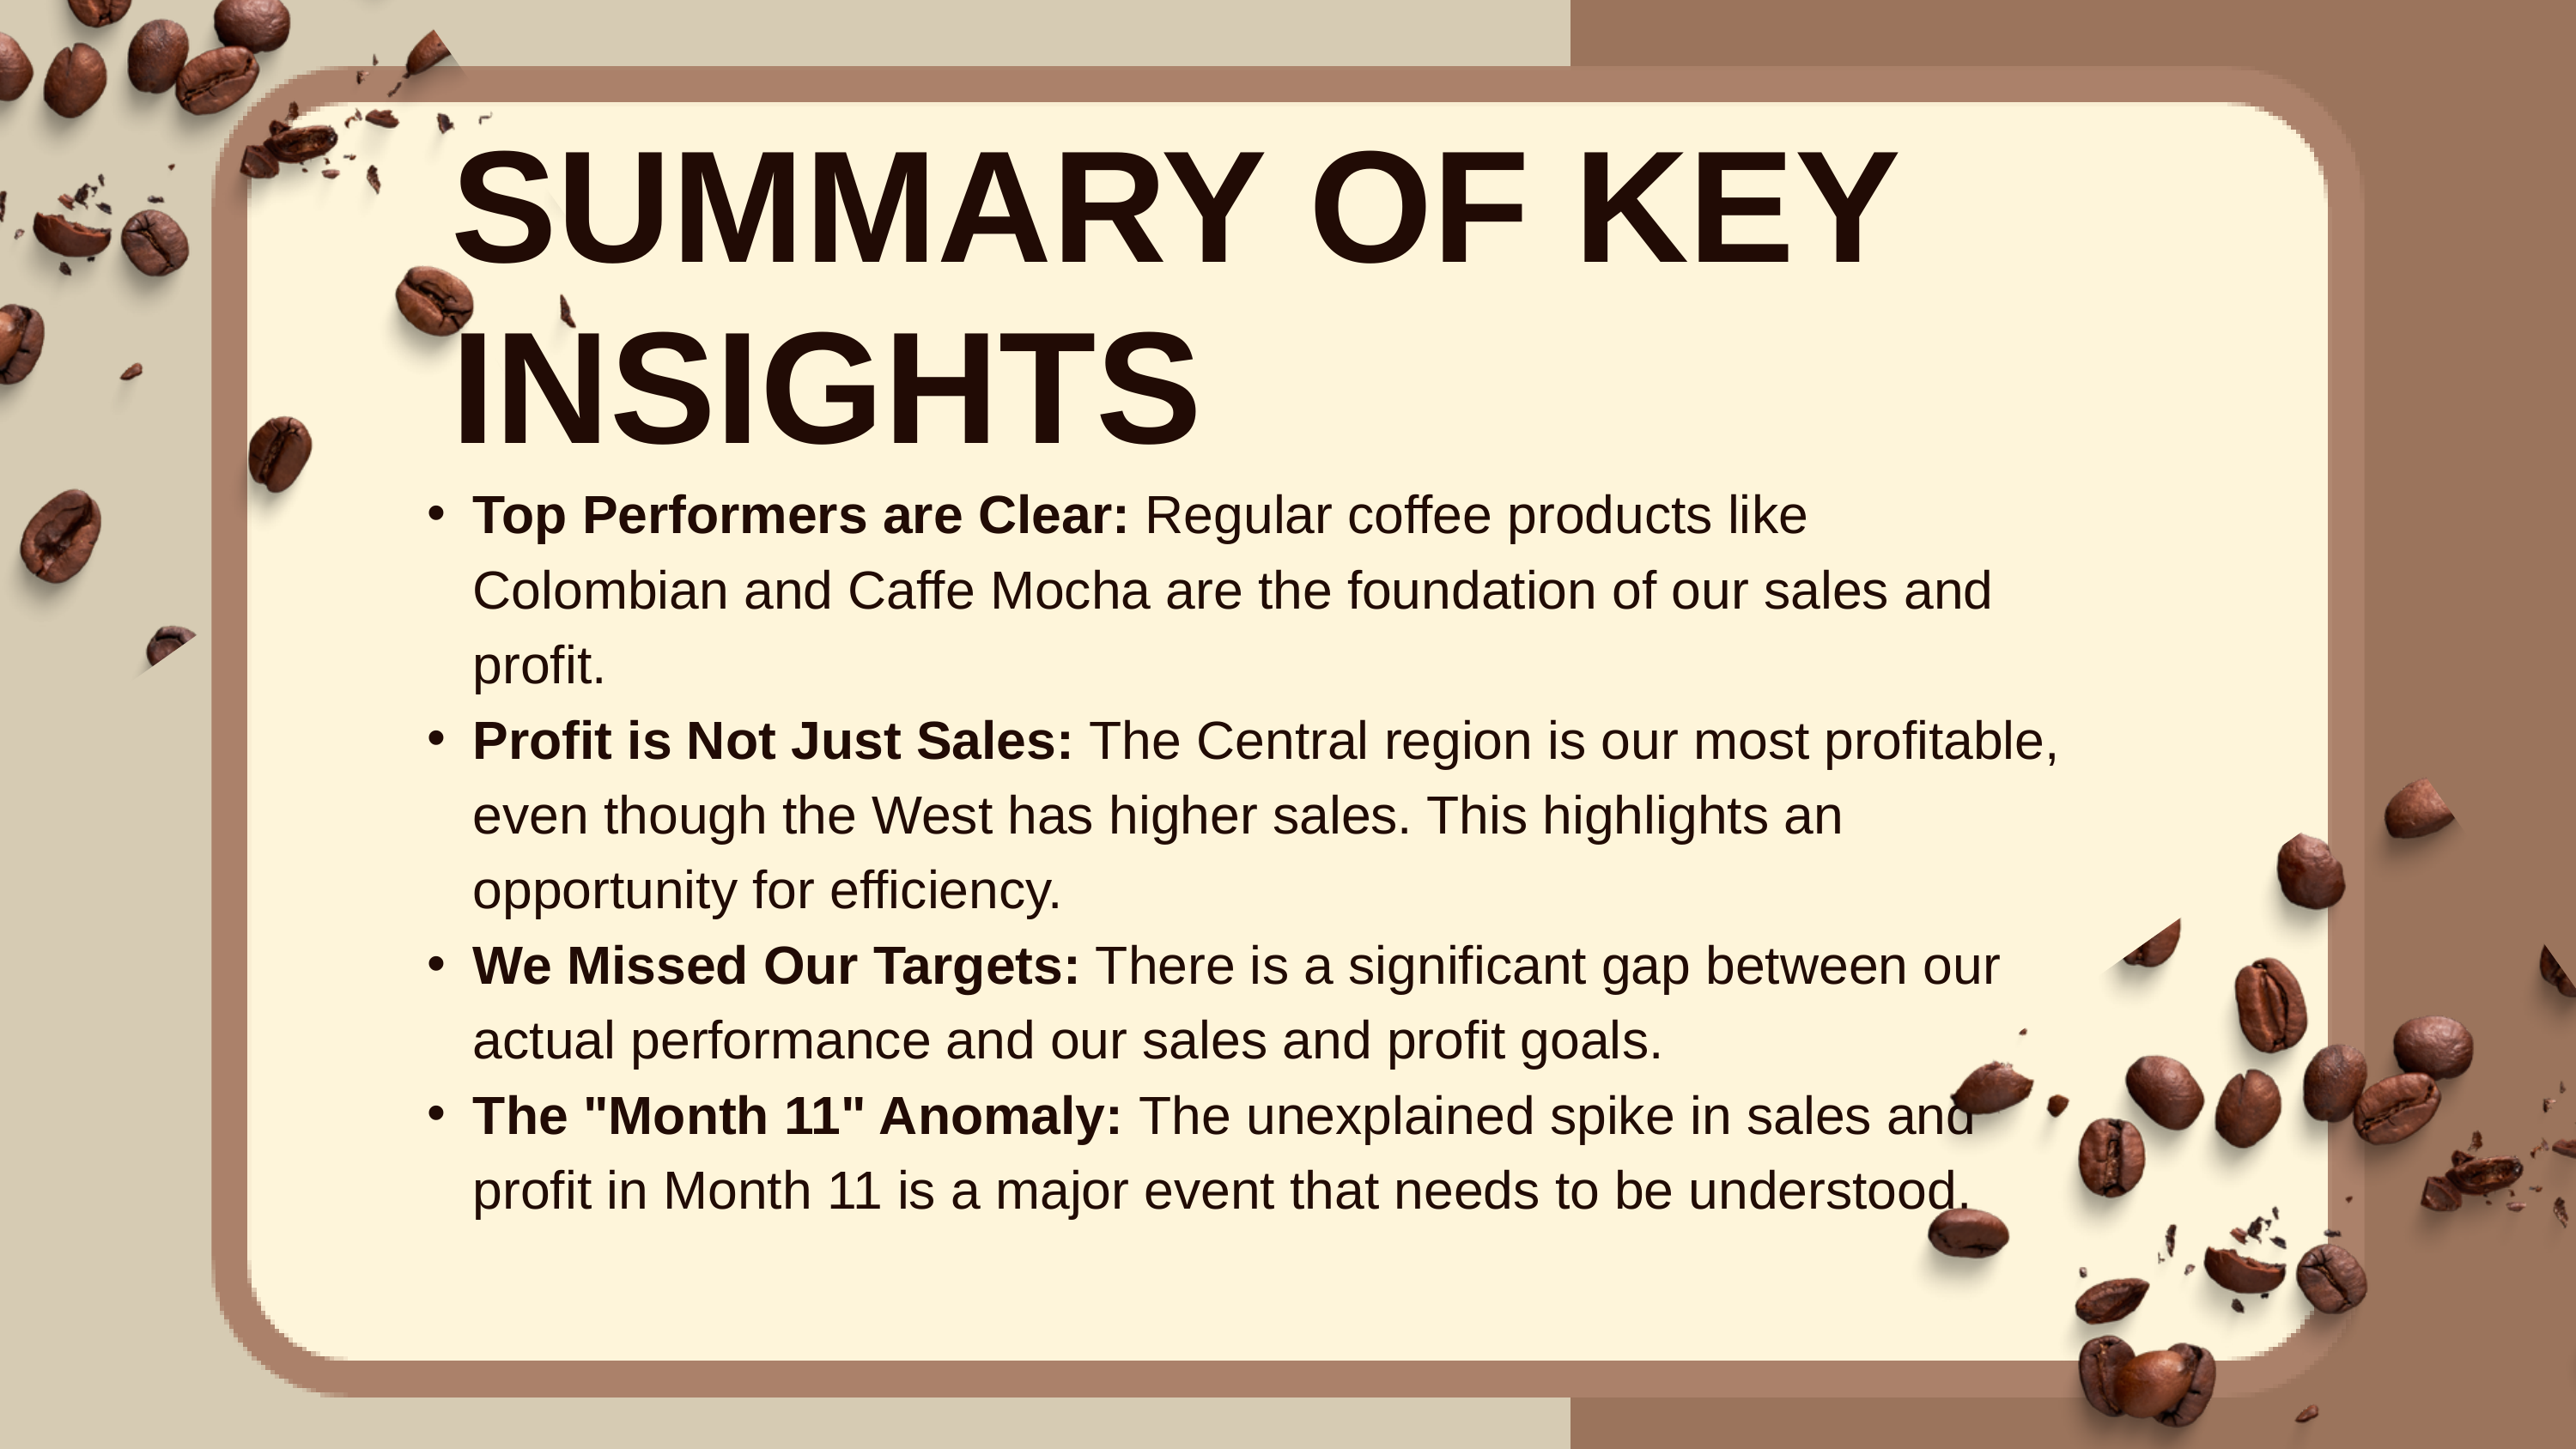

SUMMARY OF KEY INSIGHTS
Top Performers are Clear: Regular coffee products like Colombian and Caffe Mocha are the foundation of our sales and profit.
Profit is Not Just Sales: The Central region is our most profitable, even though the West has higher sales. This highlights an opportunity for efficiency.
We Missed Our Targets: There is a significant gap between our actual performance and our sales and profit goals.
The "Month 11" Anomaly: The unexplained spike in sales and profit in Month 11 is a major event that needs to be understood.